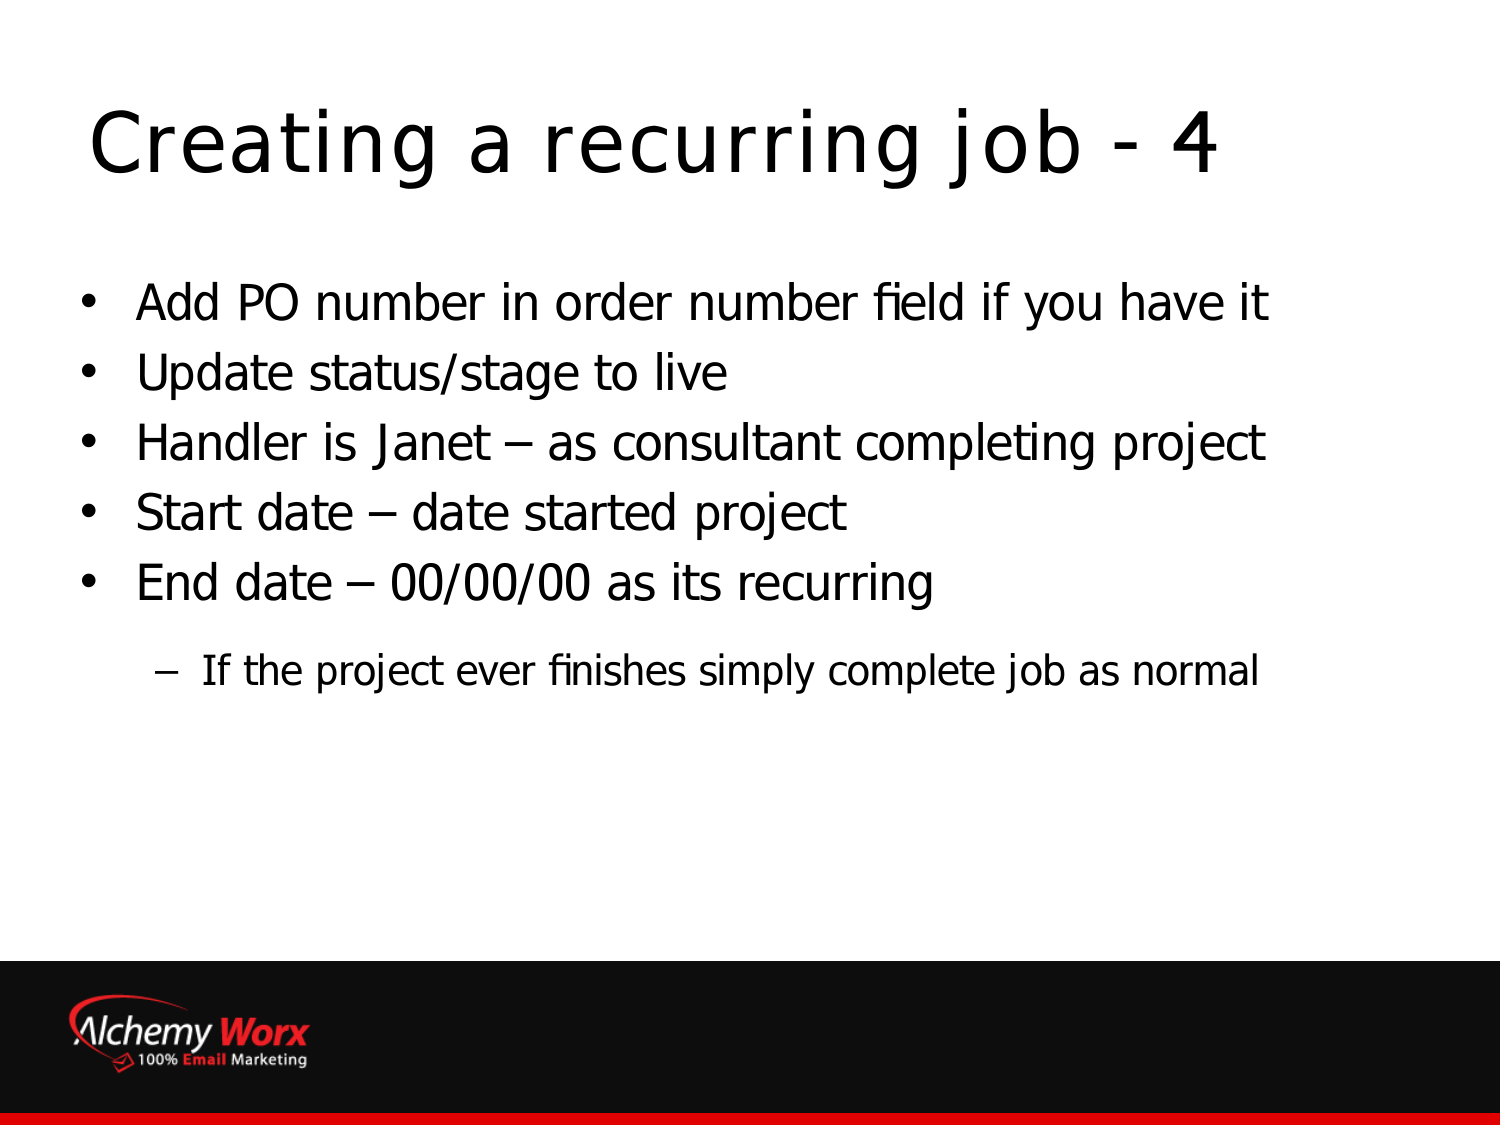

# Creating a recurring job - 4

Add PO number in order number field if you have it
Update status/stage to live
Handler is Janet – as consultant completing project
Start date – date started project
End date – 00/00/00 as its recurring
If the project ever finishes simply complete job as normal